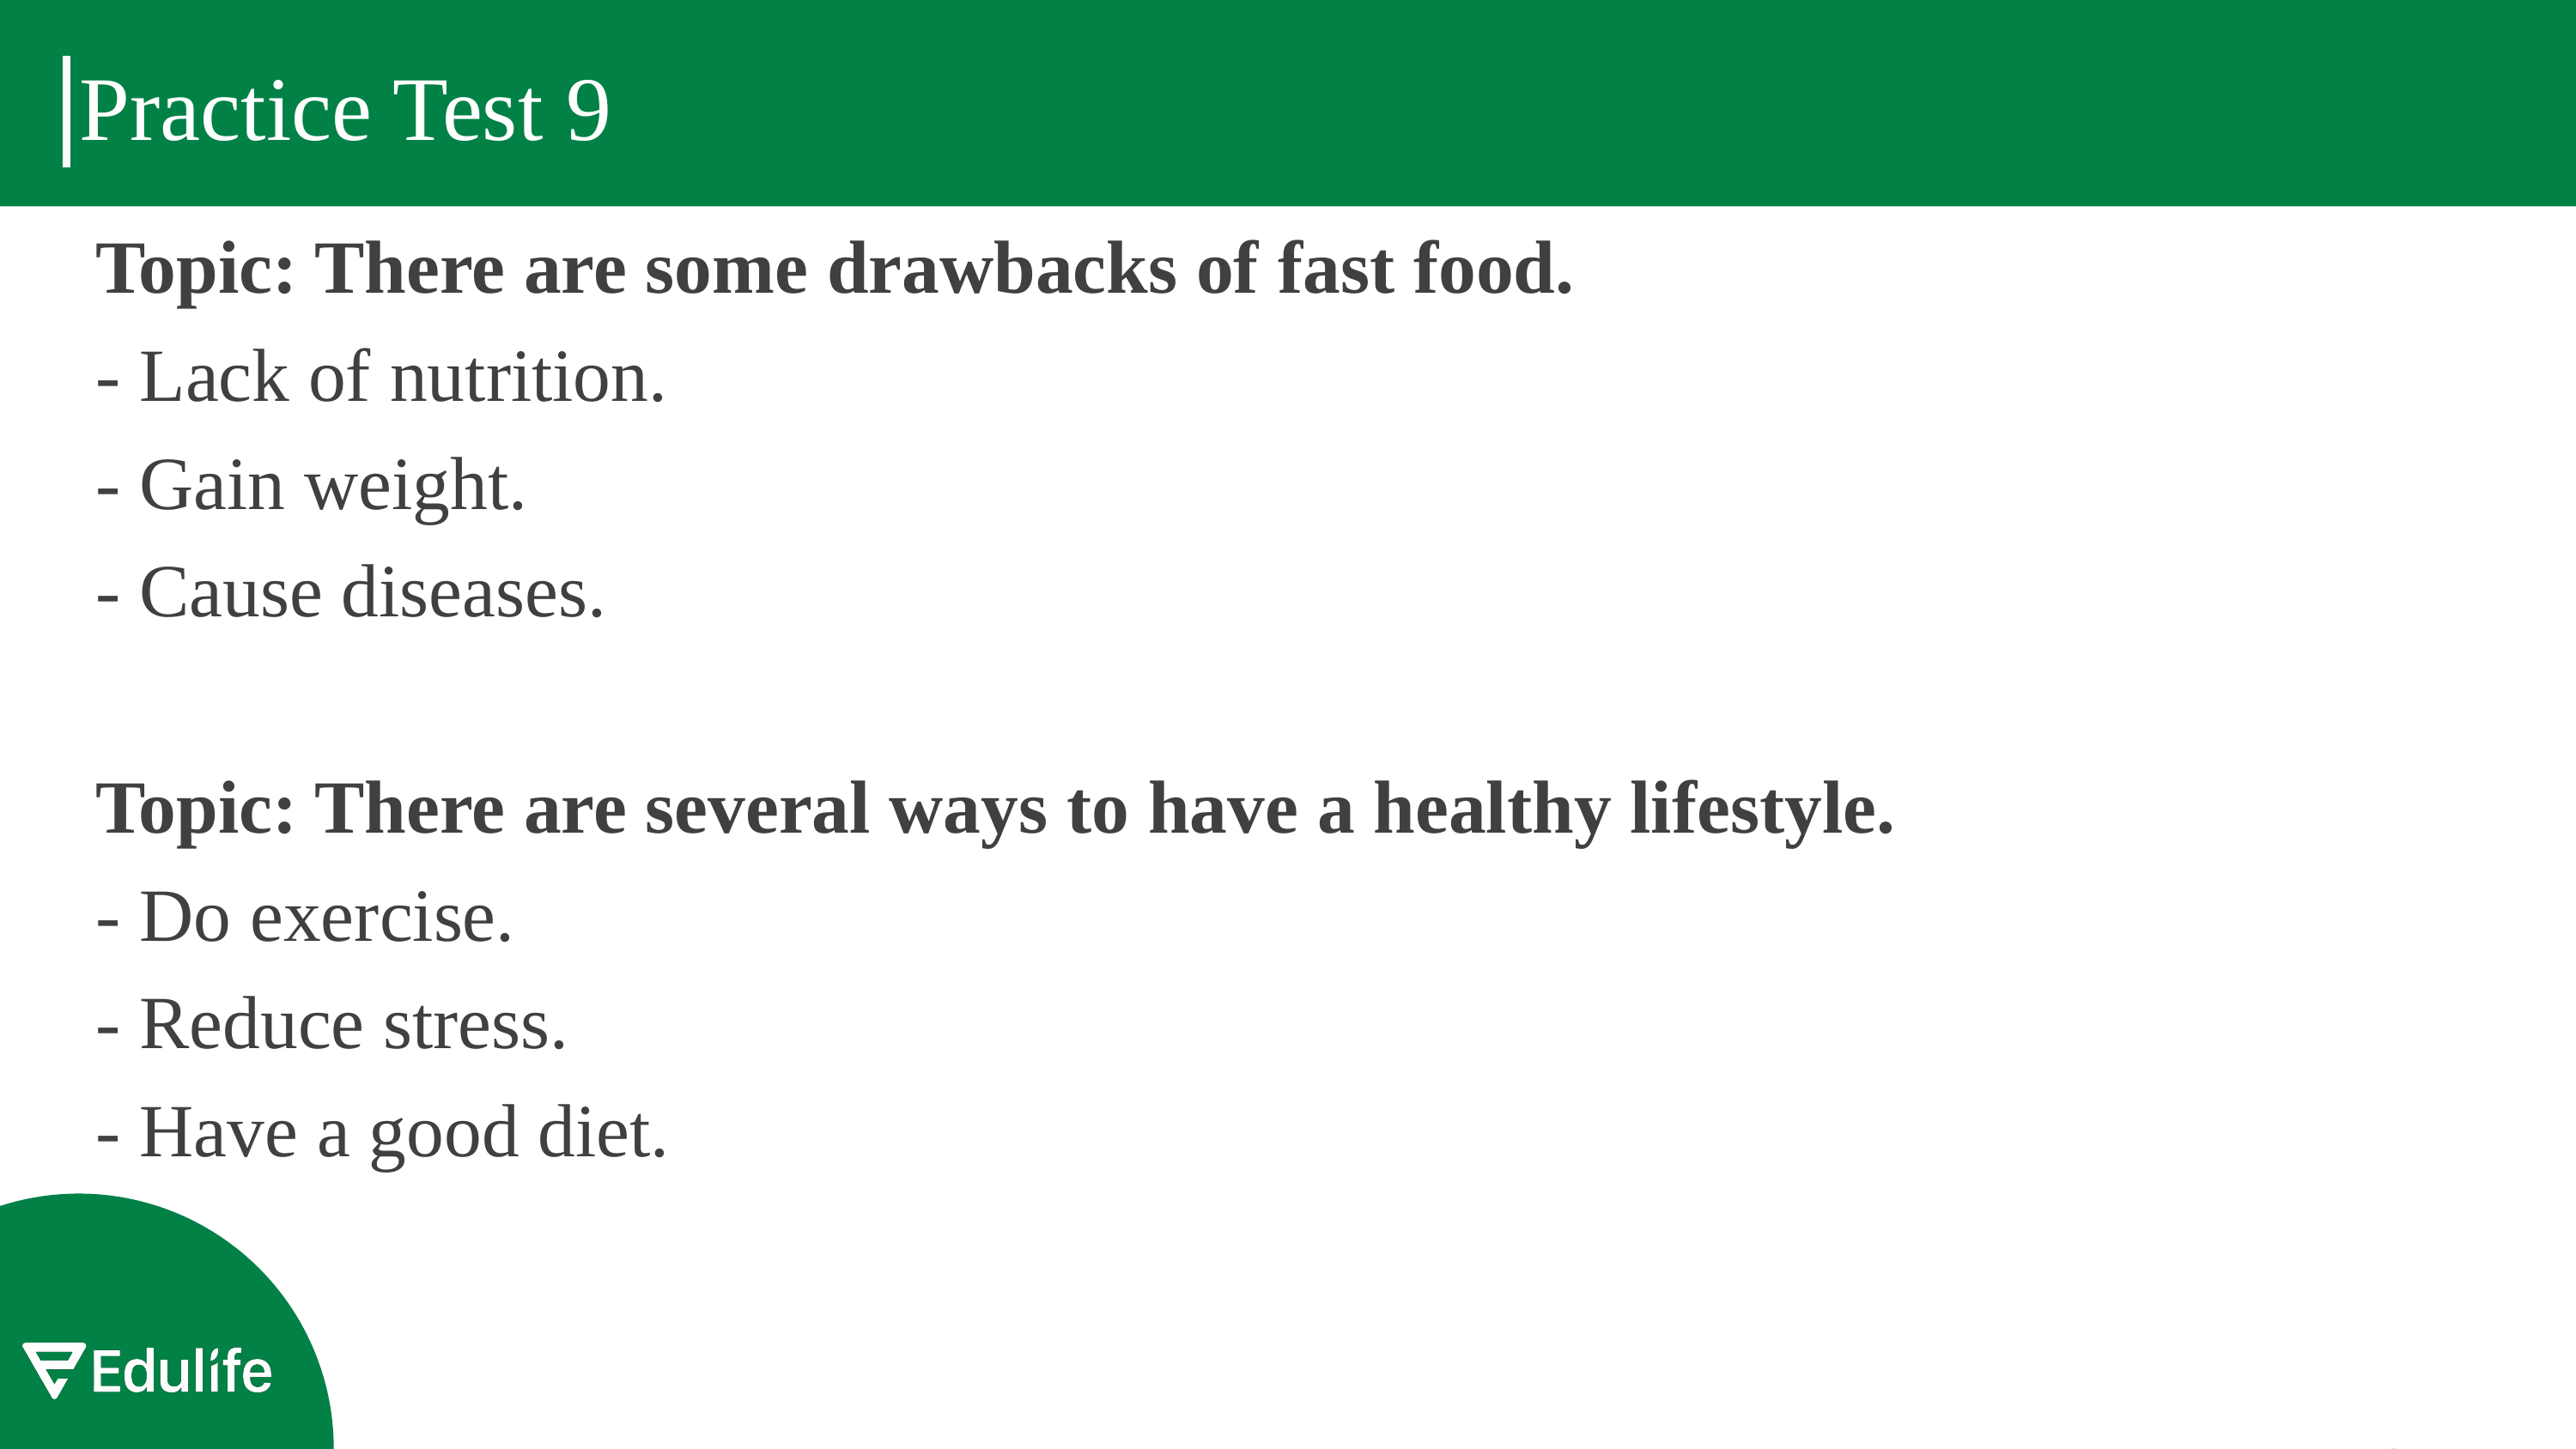

# Practice Test 9
Topic: There are some drawbacks of fast food.
- Lack of nutrition.
- Gain weight.
- Cause diseases.

Topic: There are several ways to have a healthy lifestyle.
- Do exercise.
- Reduce stress.
- Have a good diet.